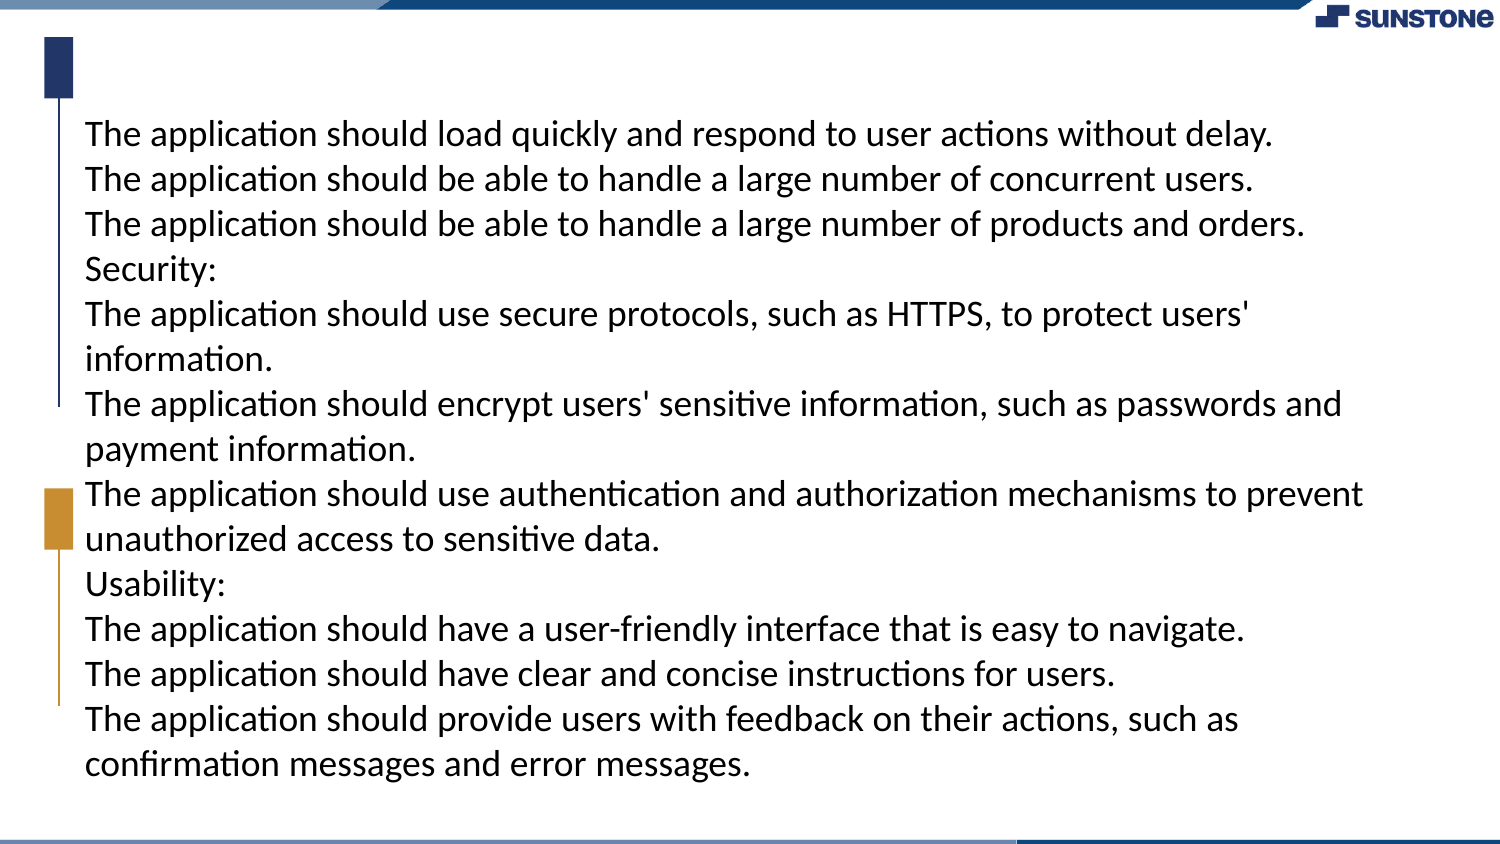

#
The application should load quickly and respond to user actions without delay.
The application should be able to handle a large number of concurrent users.
The application should be able to handle a large number of products and orders.
Security:
The application should use secure protocols, such as HTTPS, to protect users' information.
The application should encrypt users' sensitive information, such as passwords and payment information.
The application should use authentication and authorization mechanisms to prevent unauthorized access to sensitive data.
Usability:
The application should have a user-friendly interface that is easy to navigate.
The application should have clear and concise instructions for users.
The application should provide users with feedback on their actions, such as confirmation messages and error messages.